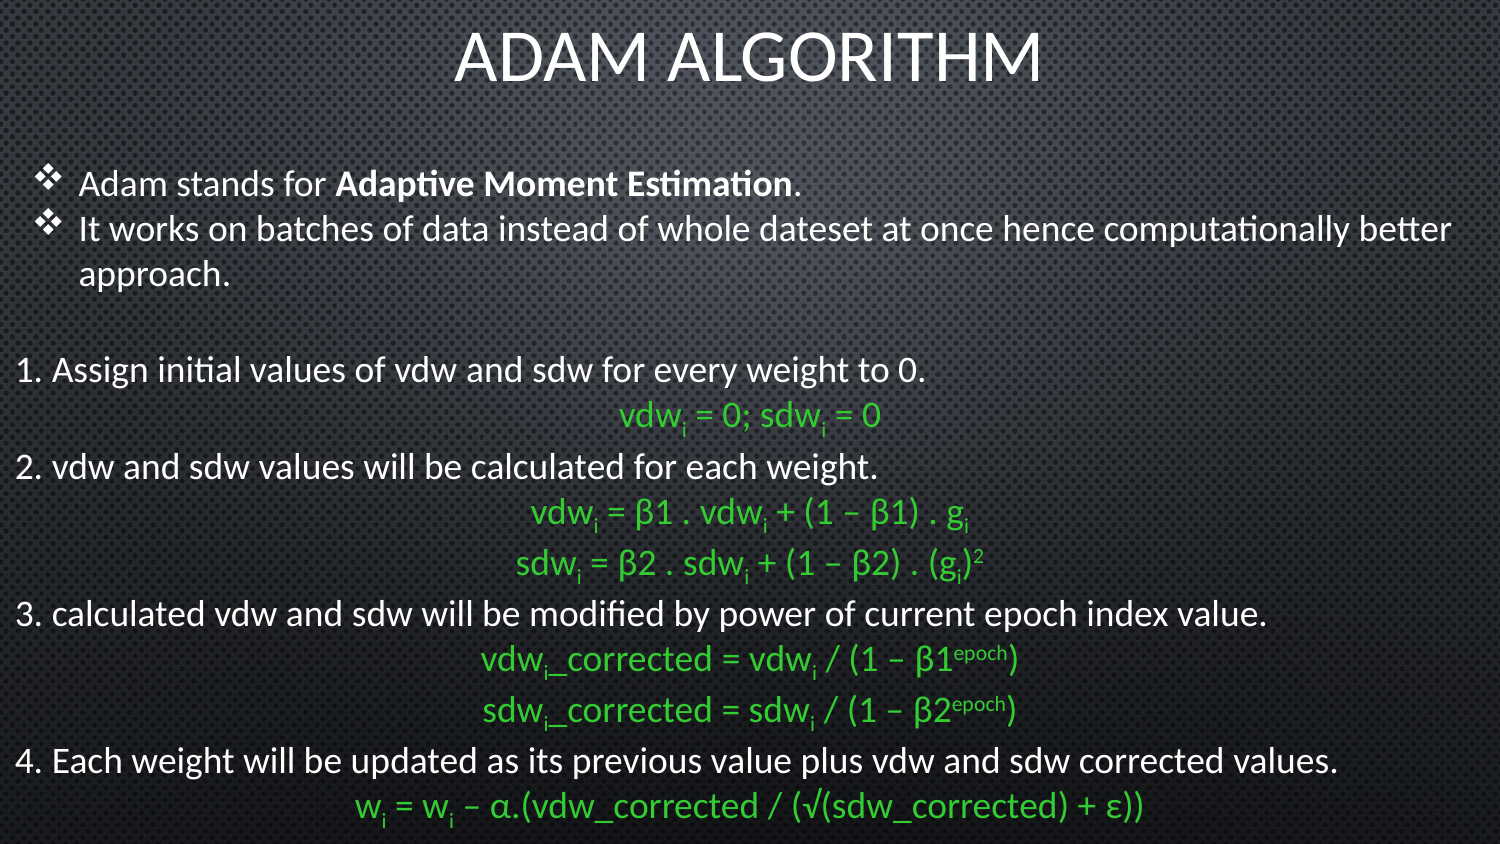

# Adam algorithm
Adam stands for Adaptive Moment Estimation.
It works on batches of data instead of whole dateset at once hence computationally better approach.

1. Assign initial values of vdw and sdw for every weight to 0.
vdwi = 0; sdwi = 0
2. vdw and sdw values will be calculated for each weight.
vdwi = β1 . vdwi + (1 – β1) . gi
sdwi = β2 . sdwi + (1 – β2) . (gi)2
3. calculated vdw and sdw will be modified by power of current epoch index value.
vdwi_corrected = vdwi / (1 – β1epoch)
sdwi_corrected = sdwi / (1 – β2epoch)
4. Each weight will be updated as its previous value plus vdw and sdw corrected values.
wi = wi – α.(vdw_corrected / (√(sdw_corrected) + ε))